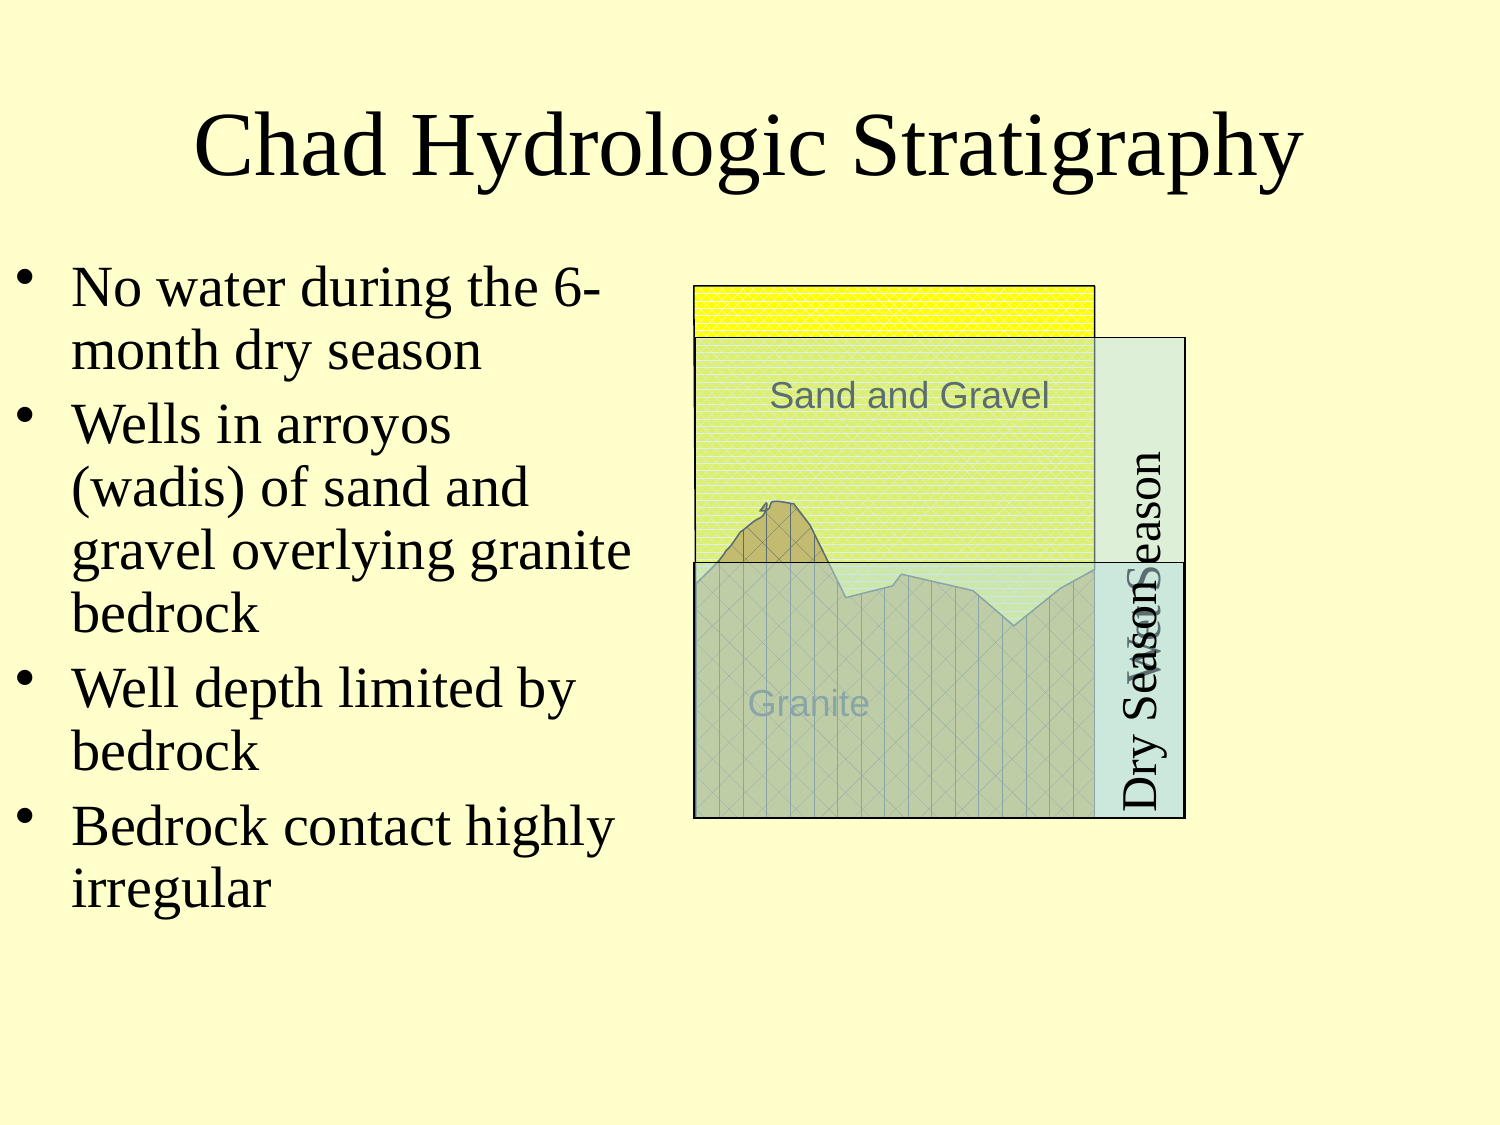

# Chad Hydrologic Stratigraphy
No water during the 6-month dry season
Wells in arroyos (wadis) of sand and gravel overlying granite bedrock
Well depth limited by bedrock
Bedrock contact highly irregular

Wet Season
Sand and Gravel

Dry Season
Granite